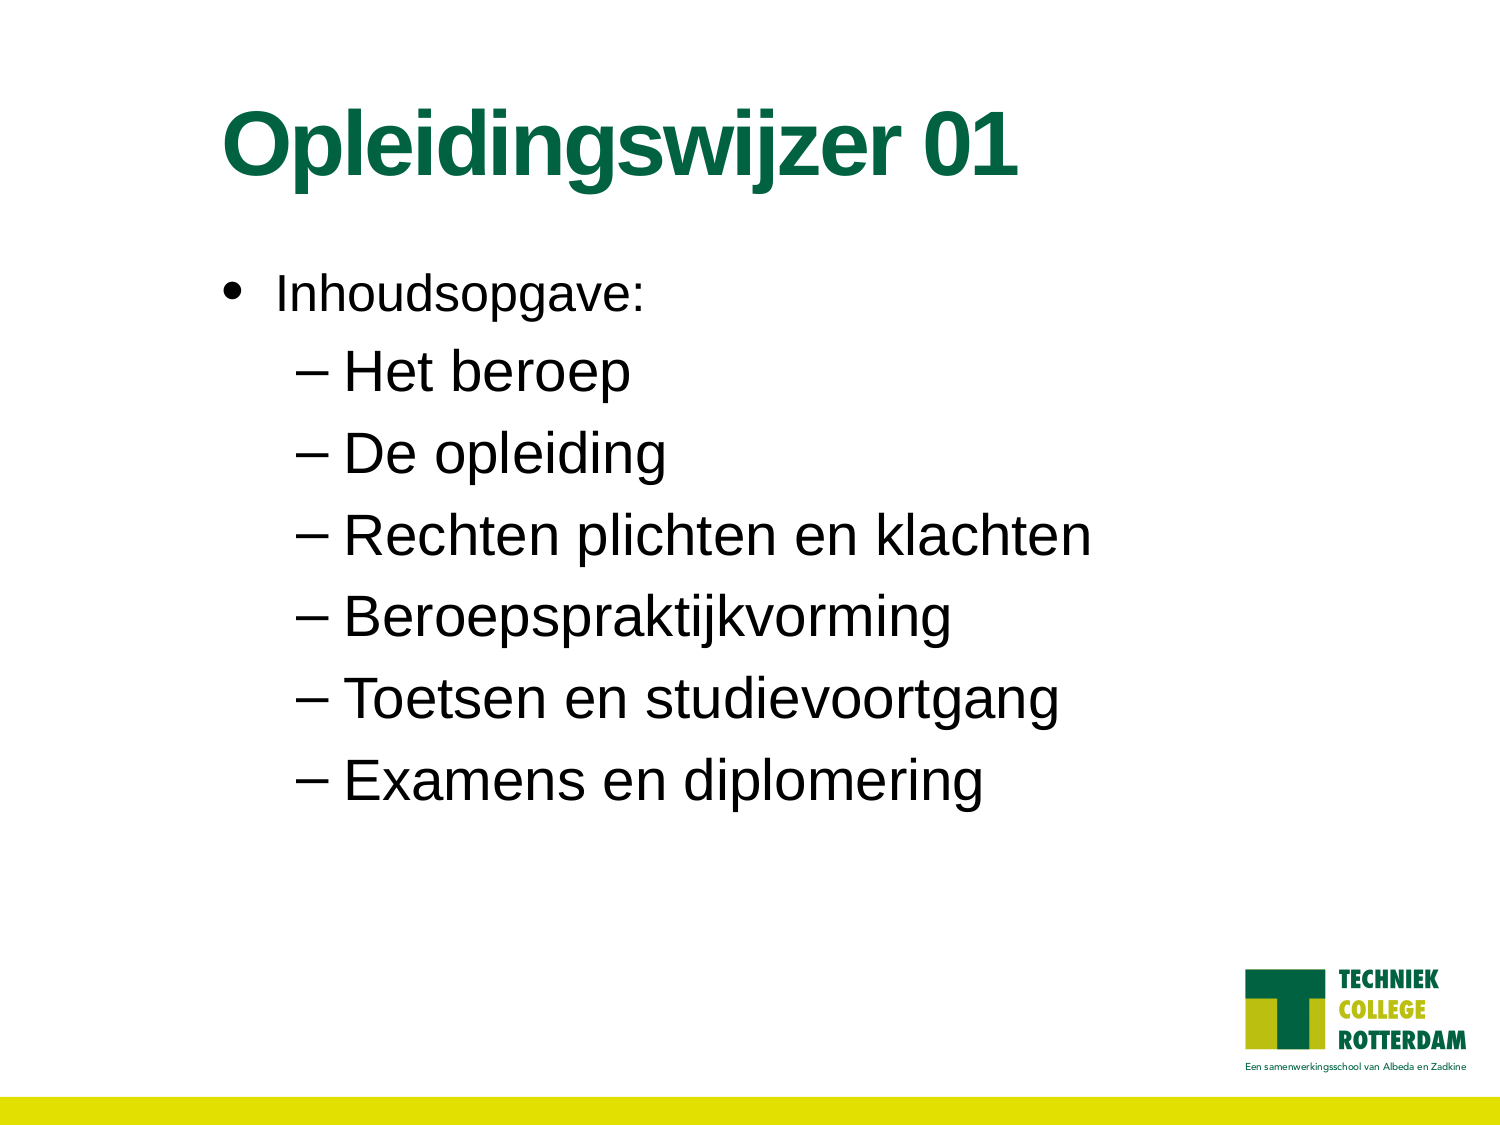

# Opleidingswijzer 01
Inhoudsopgave:
Het beroep
De opleiding
Rechten plichten en klachten
Beroepspraktijkvorming
Toetsen en studievoortgang
Examens en diplomering